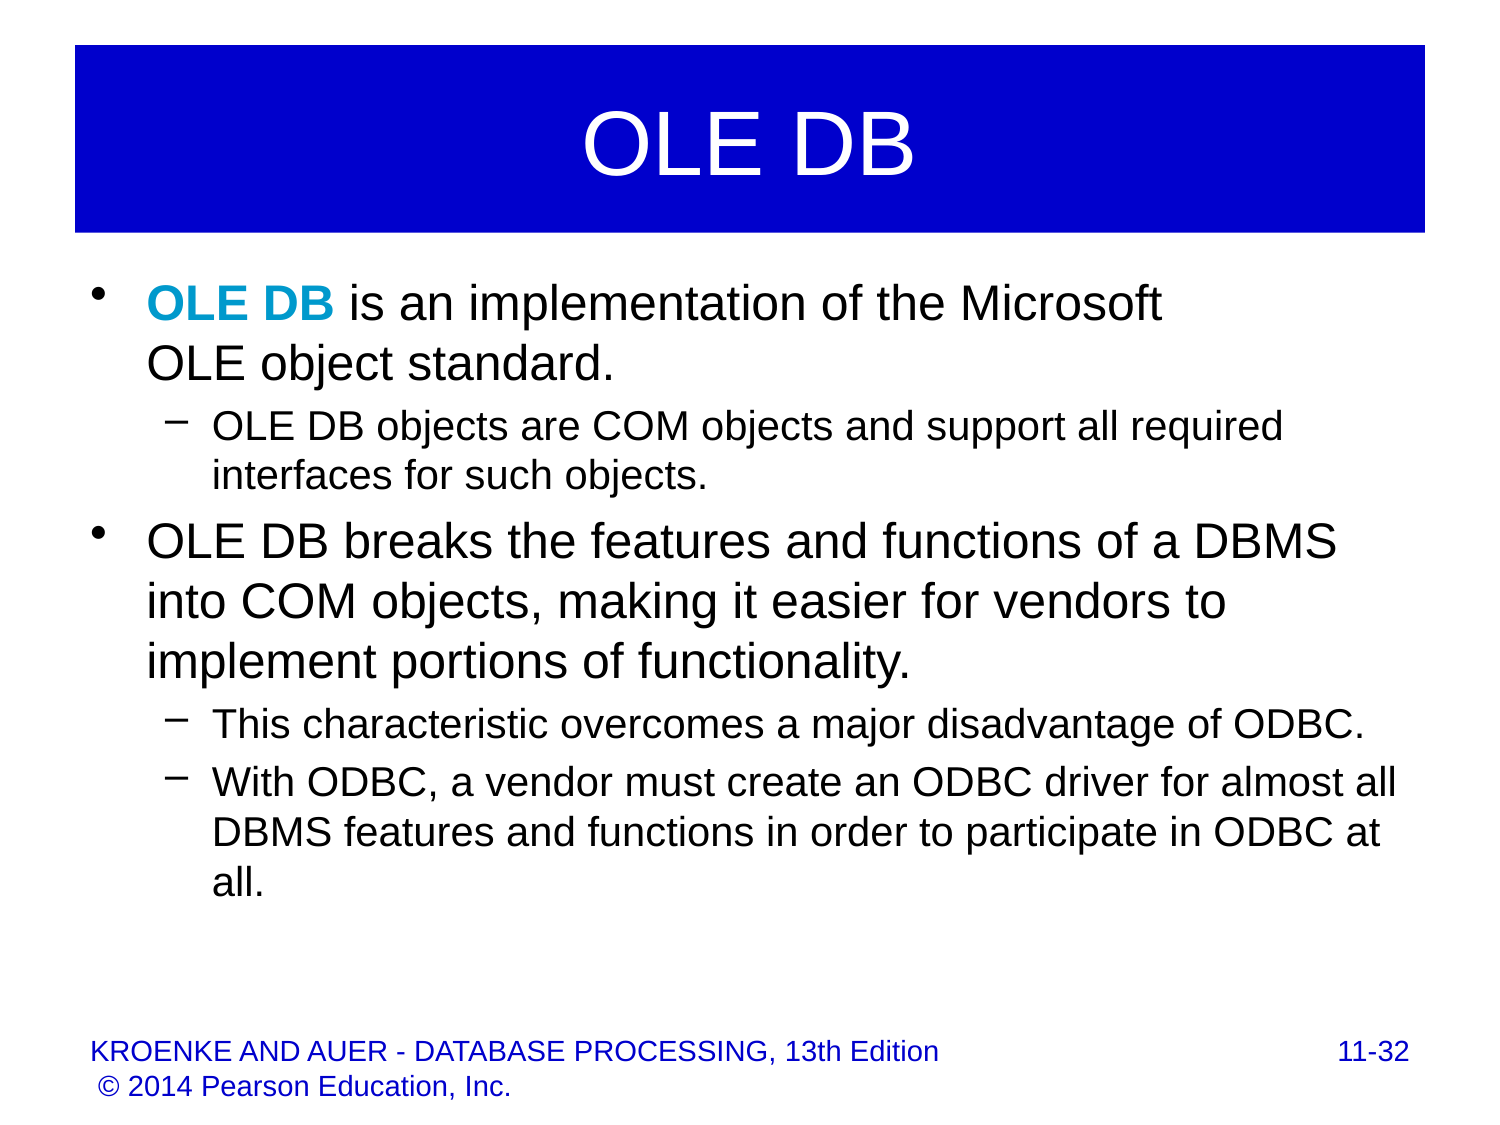

# OLE DB
OLE DB is an implementation of the Microsoft
OLE object standard.
OLE DB objects are COM objects and support all required interfaces for such objects.
OLE DB breaks the features and functions of a DBMS into COM objects, making it easier for vendors to implement portions of functionality.
This characteristic overcomes a major disadvantage of ODBC.
With ODBC, a vendor must create an ODBC driver for almost all DBMS features and functions in order to participate in ODBC at all.
11-32

KROENKE AND AUER - DATABASE PROCESSING, 13th Edition  © 2014 Pearson Education, Inc.